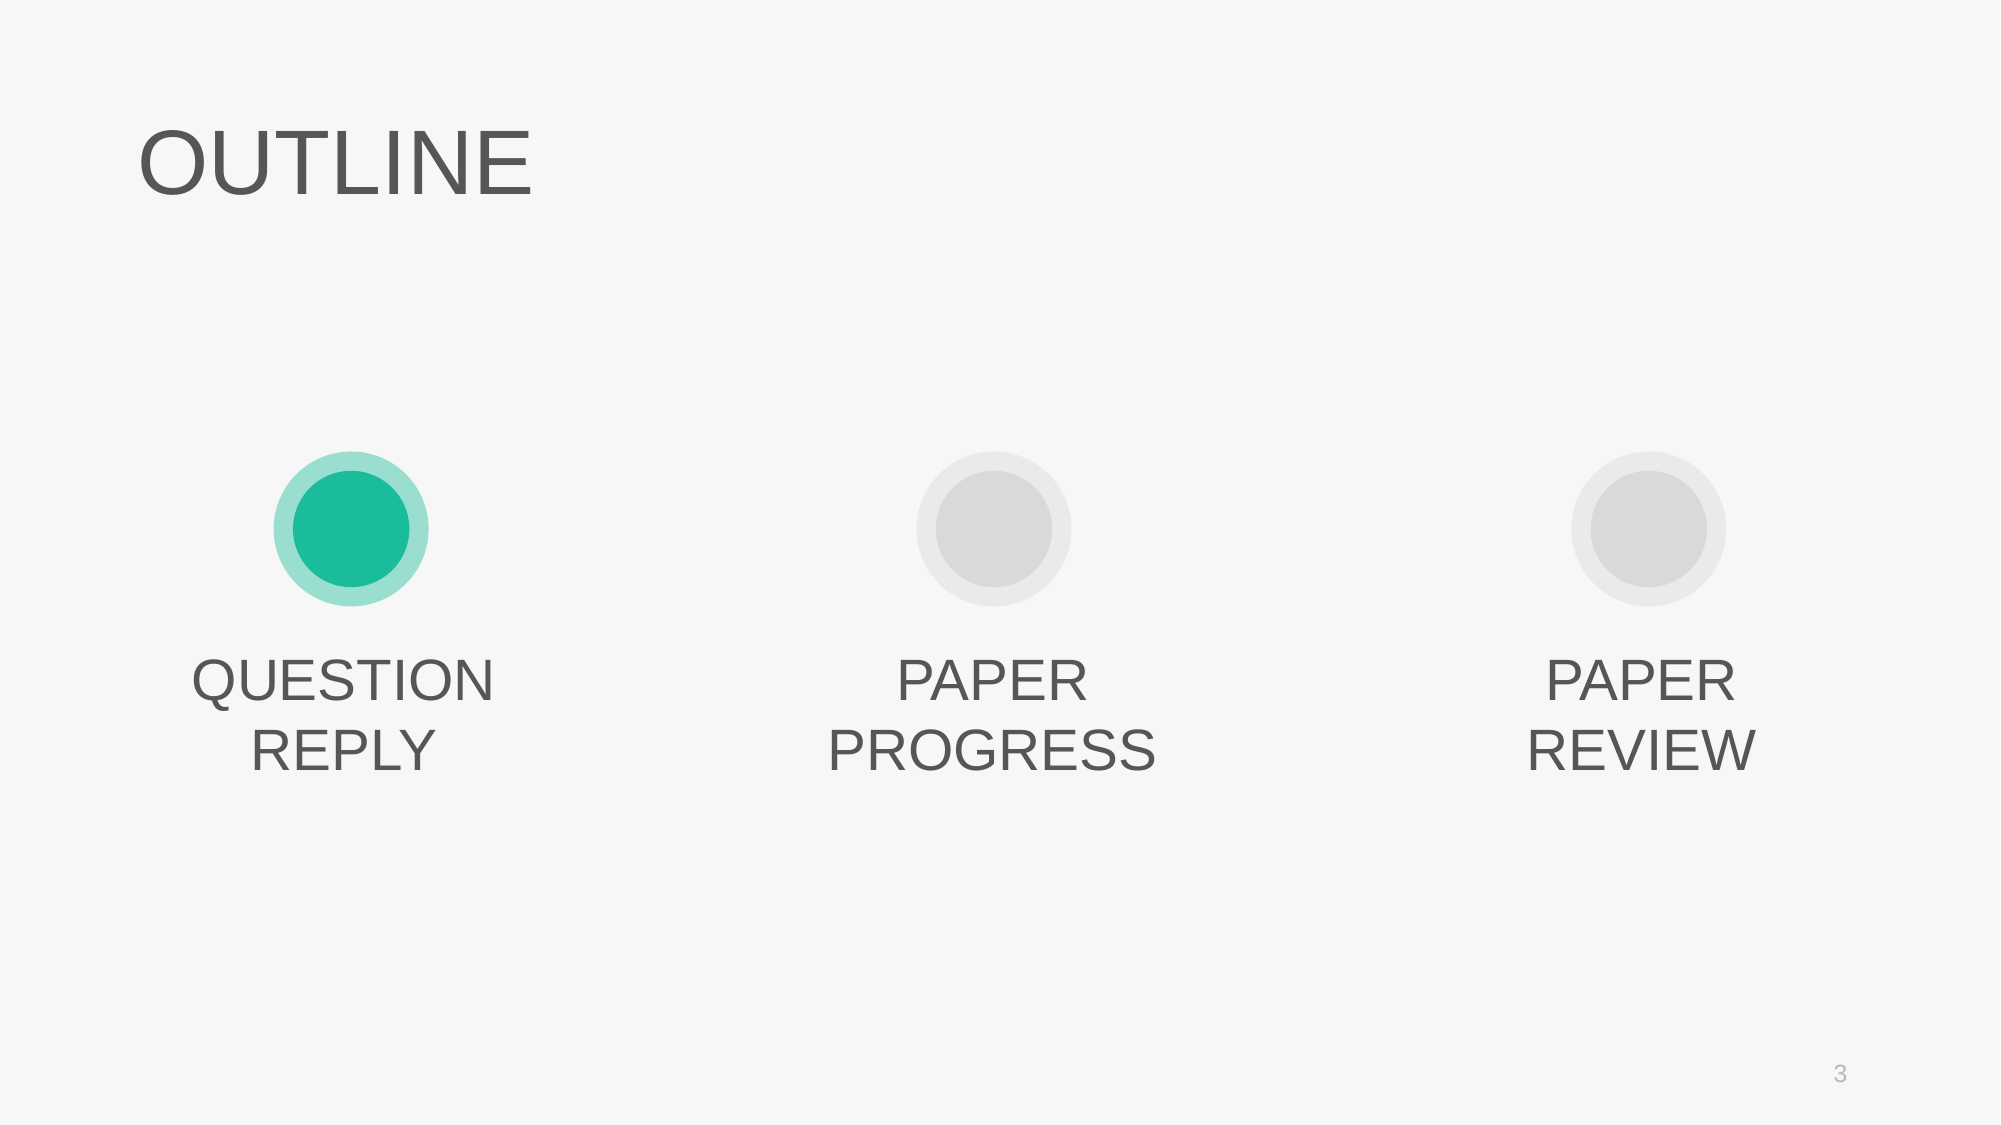

OUTLINE

QUESTION REPLY
PAPER PROGRESS
PAPER REVIEW
3